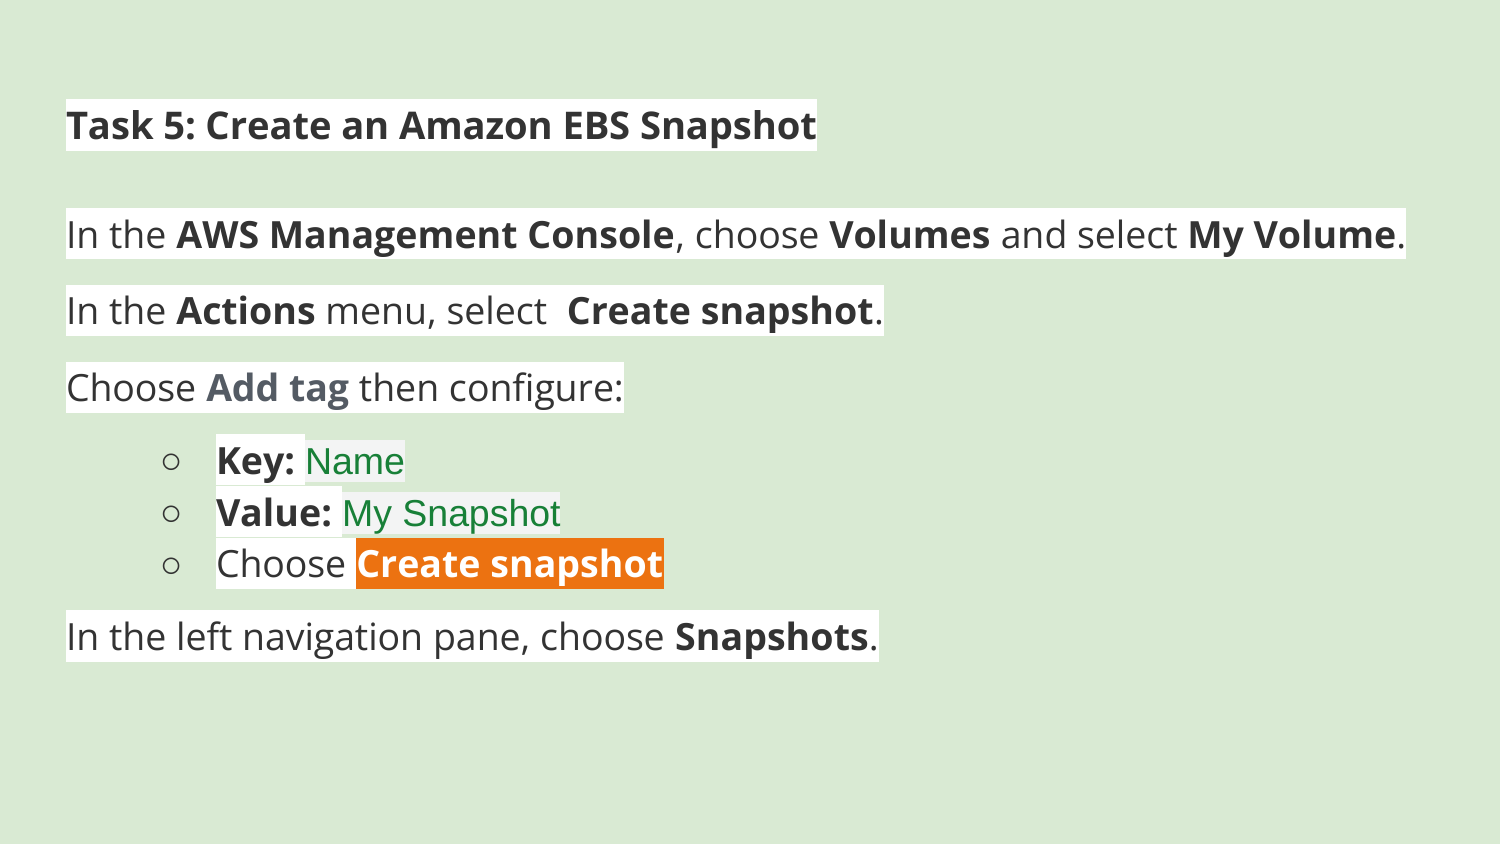

# Task 5: Create an Amazon EBS Snapshot

In the AWS Management Console, choose Volumes and select My Volume.
In the Actions menu, select  Create snapshot.
Choose Add tag then configure:
Key: Name
Value: My Snapshot
Choose Create snapshot
In the left navigation pane, choose Snapshots.